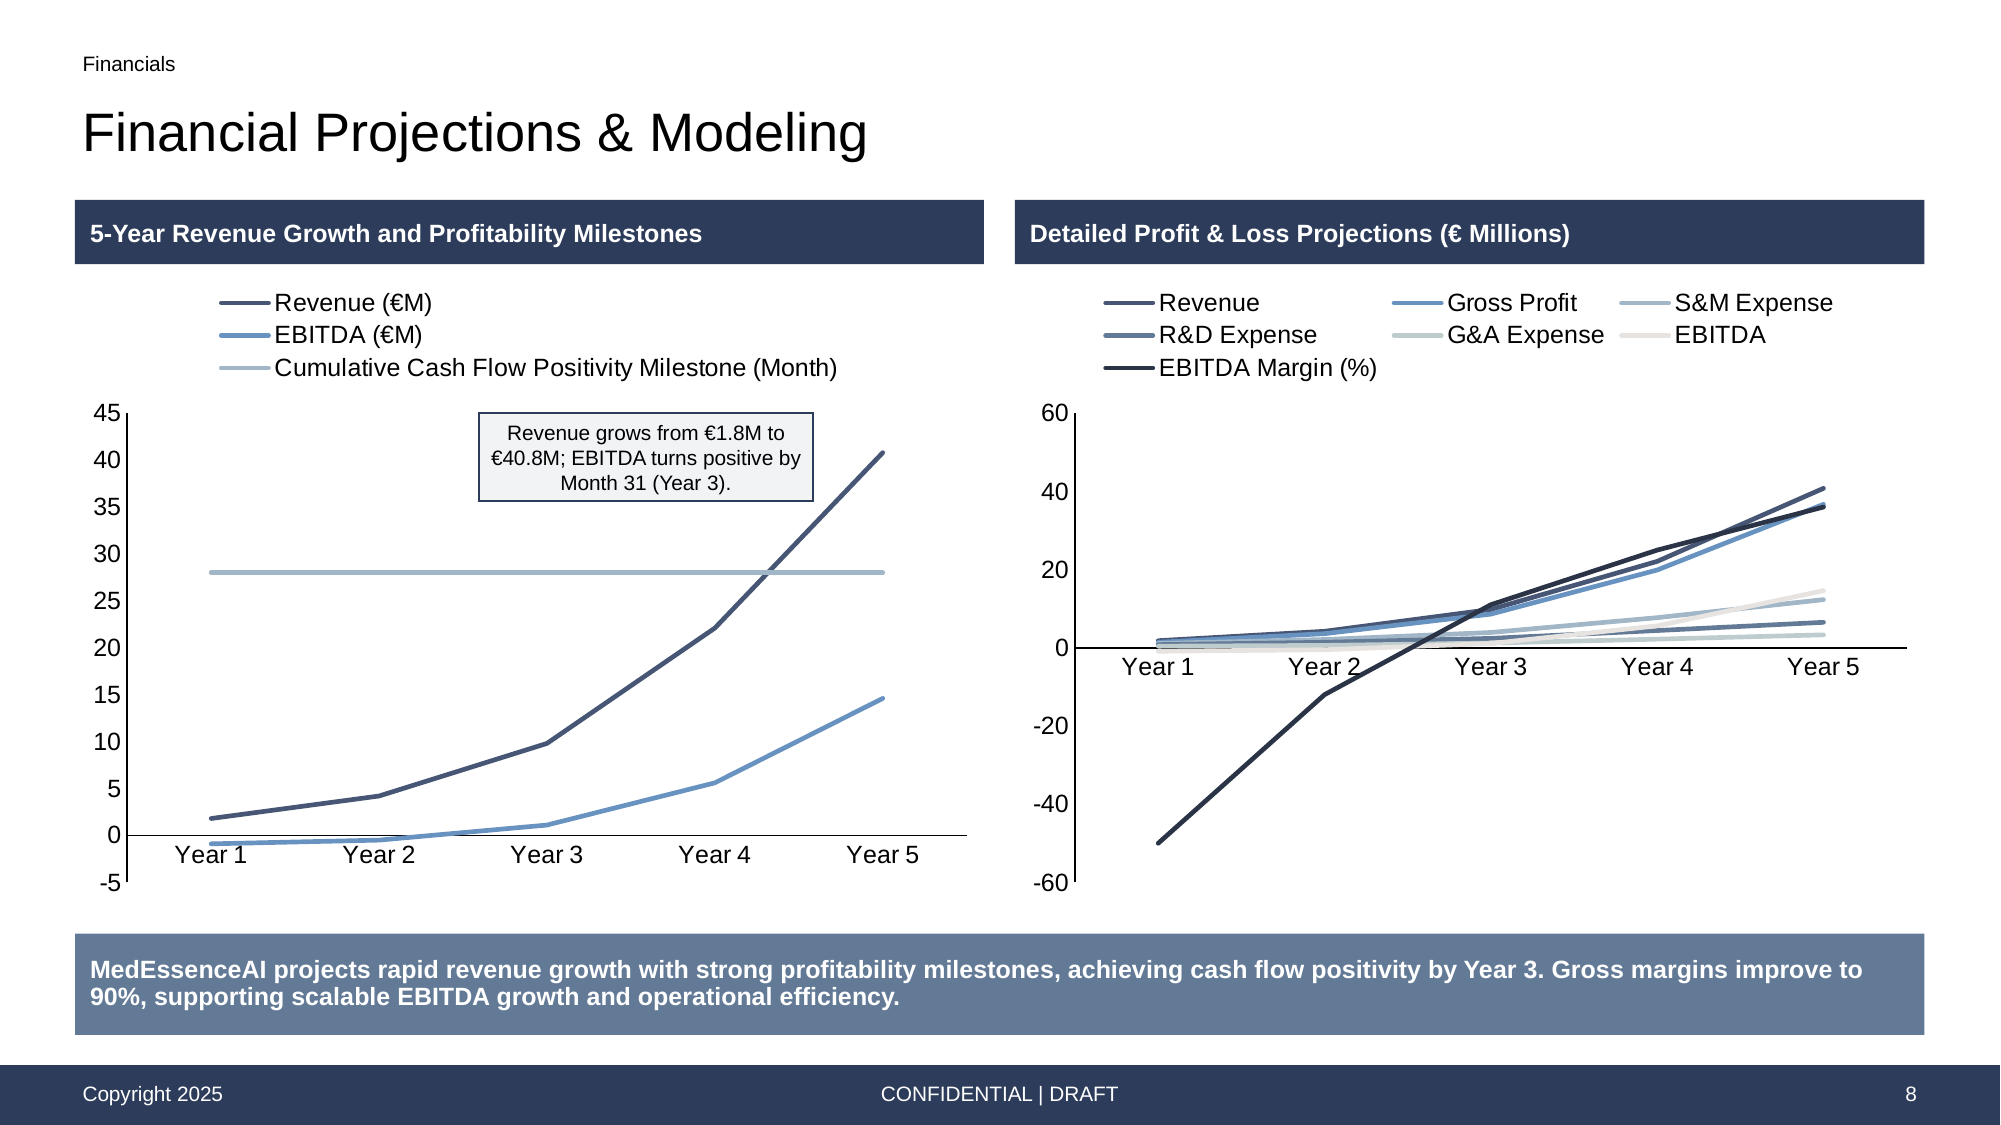

Financials
# Financial Projections & Modeling
5-Year Revenue Growth and Profitability Milestones
Detailed Profit & Loss Projections (€ Millions)

### Chart

| Category |  |  |  |
|---|---|---|---|
| Year 1 | 1.8 | -0.9 | 28.0 |
| Year 2 | 4.2 | -0.5 | 28.0 |
| Year 3 | 9.8 | 1.1 | 28.0 |
| Year 4 | 22.1 | 5.6 | 28.0 |
| Year 5 | 40.8 | 14.6 | 28.0 |

### Chart

| Category |  |  |  |  |  |  |  |
|---|---|---|---|---|---|---|---|
| Year 1 | 1.8 | 1.4 | 1.1 | 0.8 | 0.4 | -0.9 | -50.0 |
| Year 2 | 4.2 | 3.6 | 2.1 | 1.4 | 0.6 | -0.5 | -12.0 |
| Year 3 | 9.8 | 8.6 | 3.9 | 2.4 | 1.2 | 1.1 | 11.0 |
| Year 4 | 22.1 | 19.9 | 7.7 | 4.4 | 2.2 | 5.6 | 25.0 |
| Year 5 | 40.8 | 36.7 | 12.3 | 6.5 | 3.3 | 14.6 | 36.0 |
Revenue grows from €1.8M to €40.8M; EBITDA turns positive by Month 31 (Year 3).
MedEssenceAI projects rapid revenue growth with strong profitability milestones, achieving cash flow positivity by Year 3. Gross margins improve to 90%, supporting scalable EBITDA growth and operational efficiency.
CONFIDENTIAL | DRAFT
8